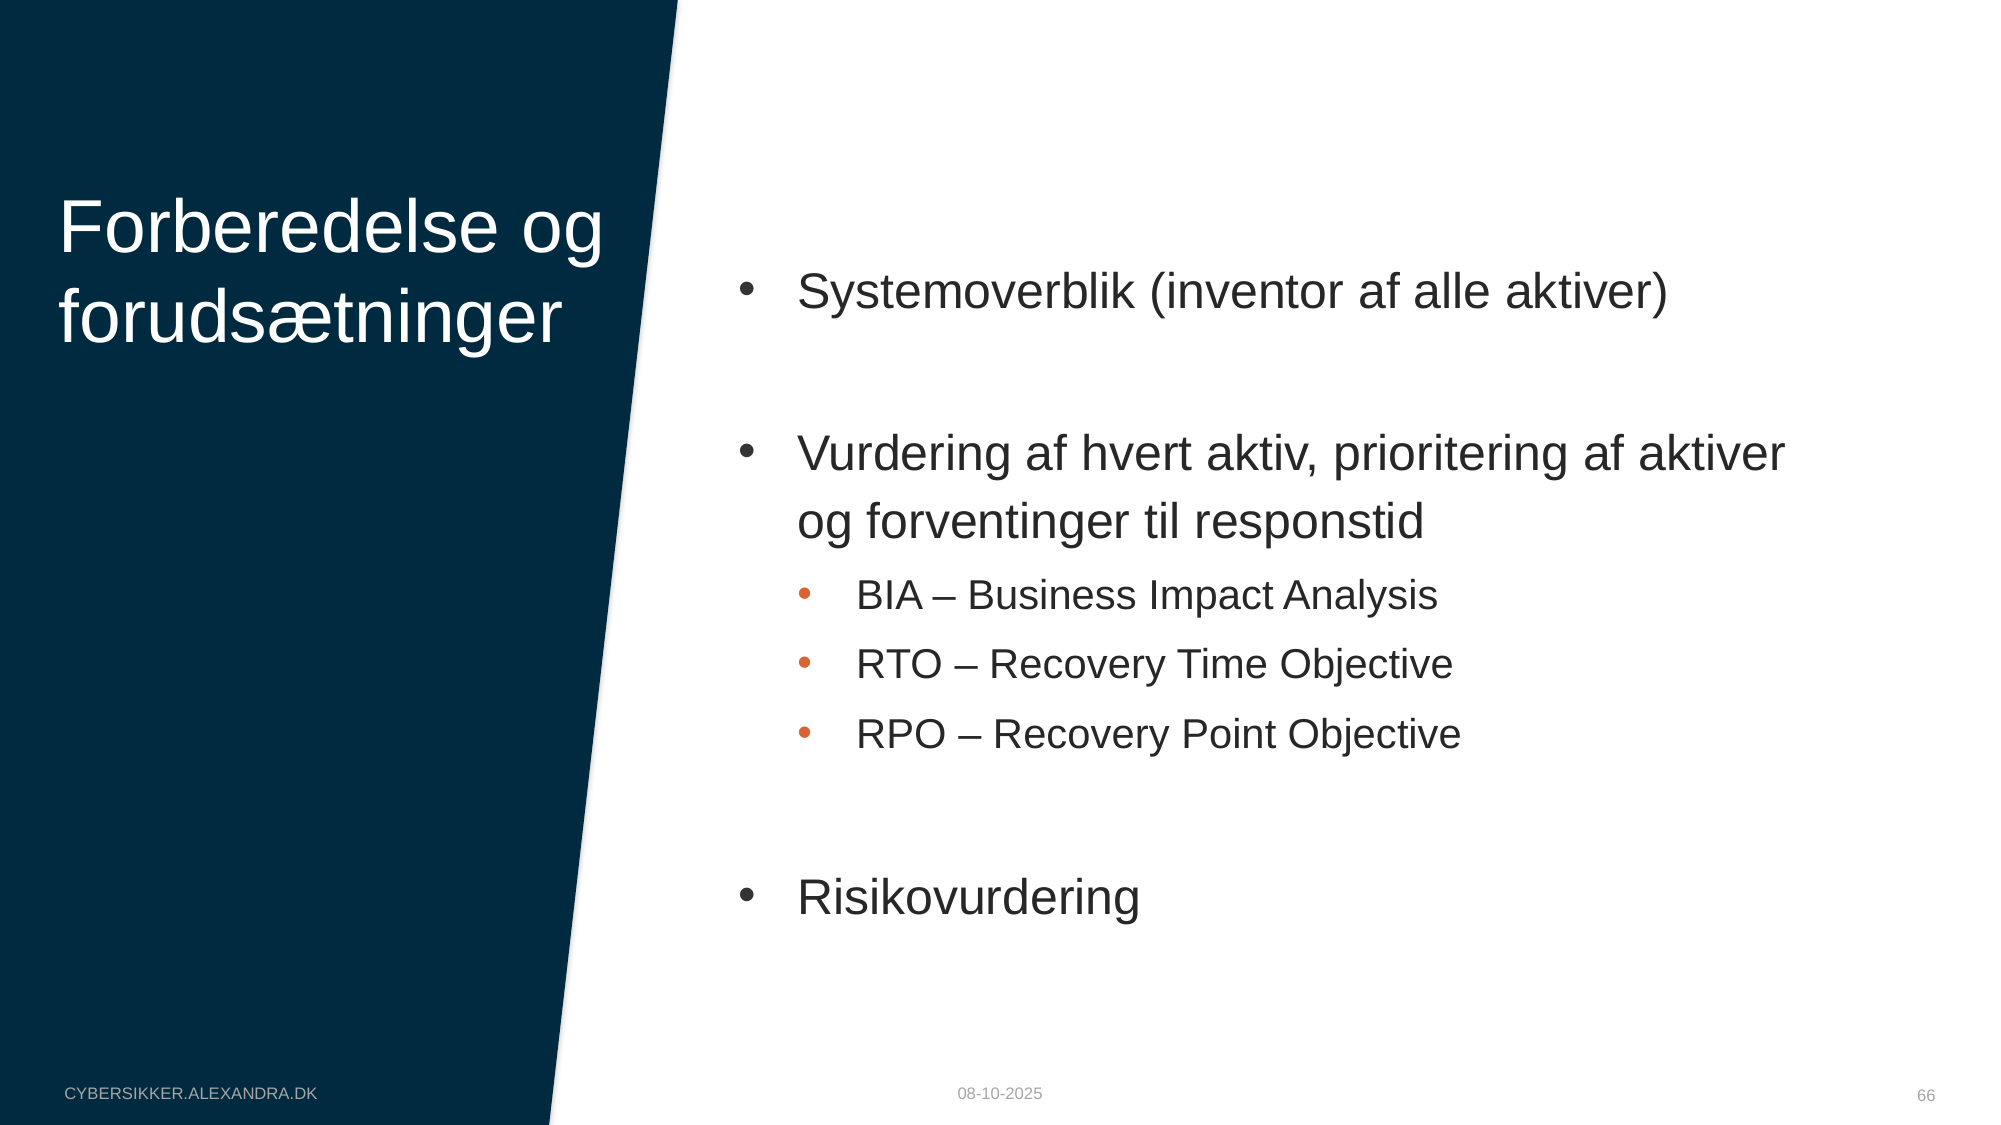

# Forberedelse og forudsætninger

Systemoverblik (inventor af alle aktiver)

Vurdering af hvert aktiv, prioritering af aktiver og forventinger til responstid
BIA – Business Impact Analysis
RTO – Recovery Time Objective
RPO – Recovery Point Objective

Risikovurdering

cybersikker.alexandra.dk
08-10-2025
66